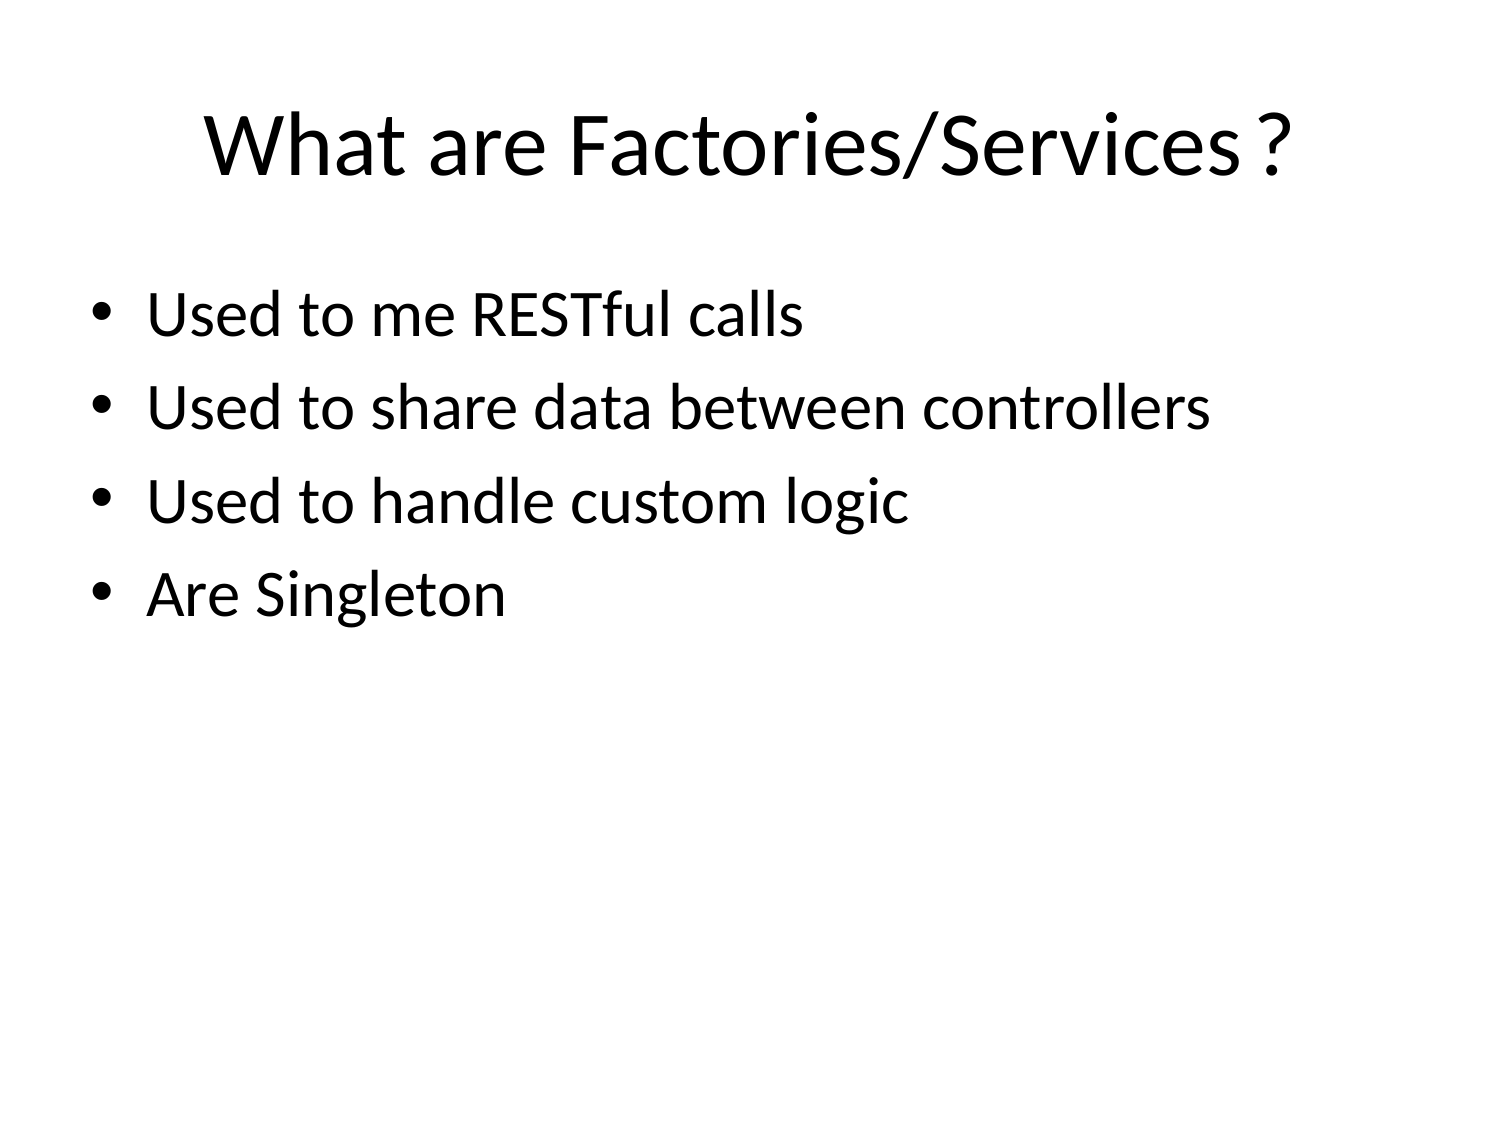

# What are Factories/Services	?
Used to me RESTful calls
Used to share data between controllers
Used to handle custom logic
Are Singleton